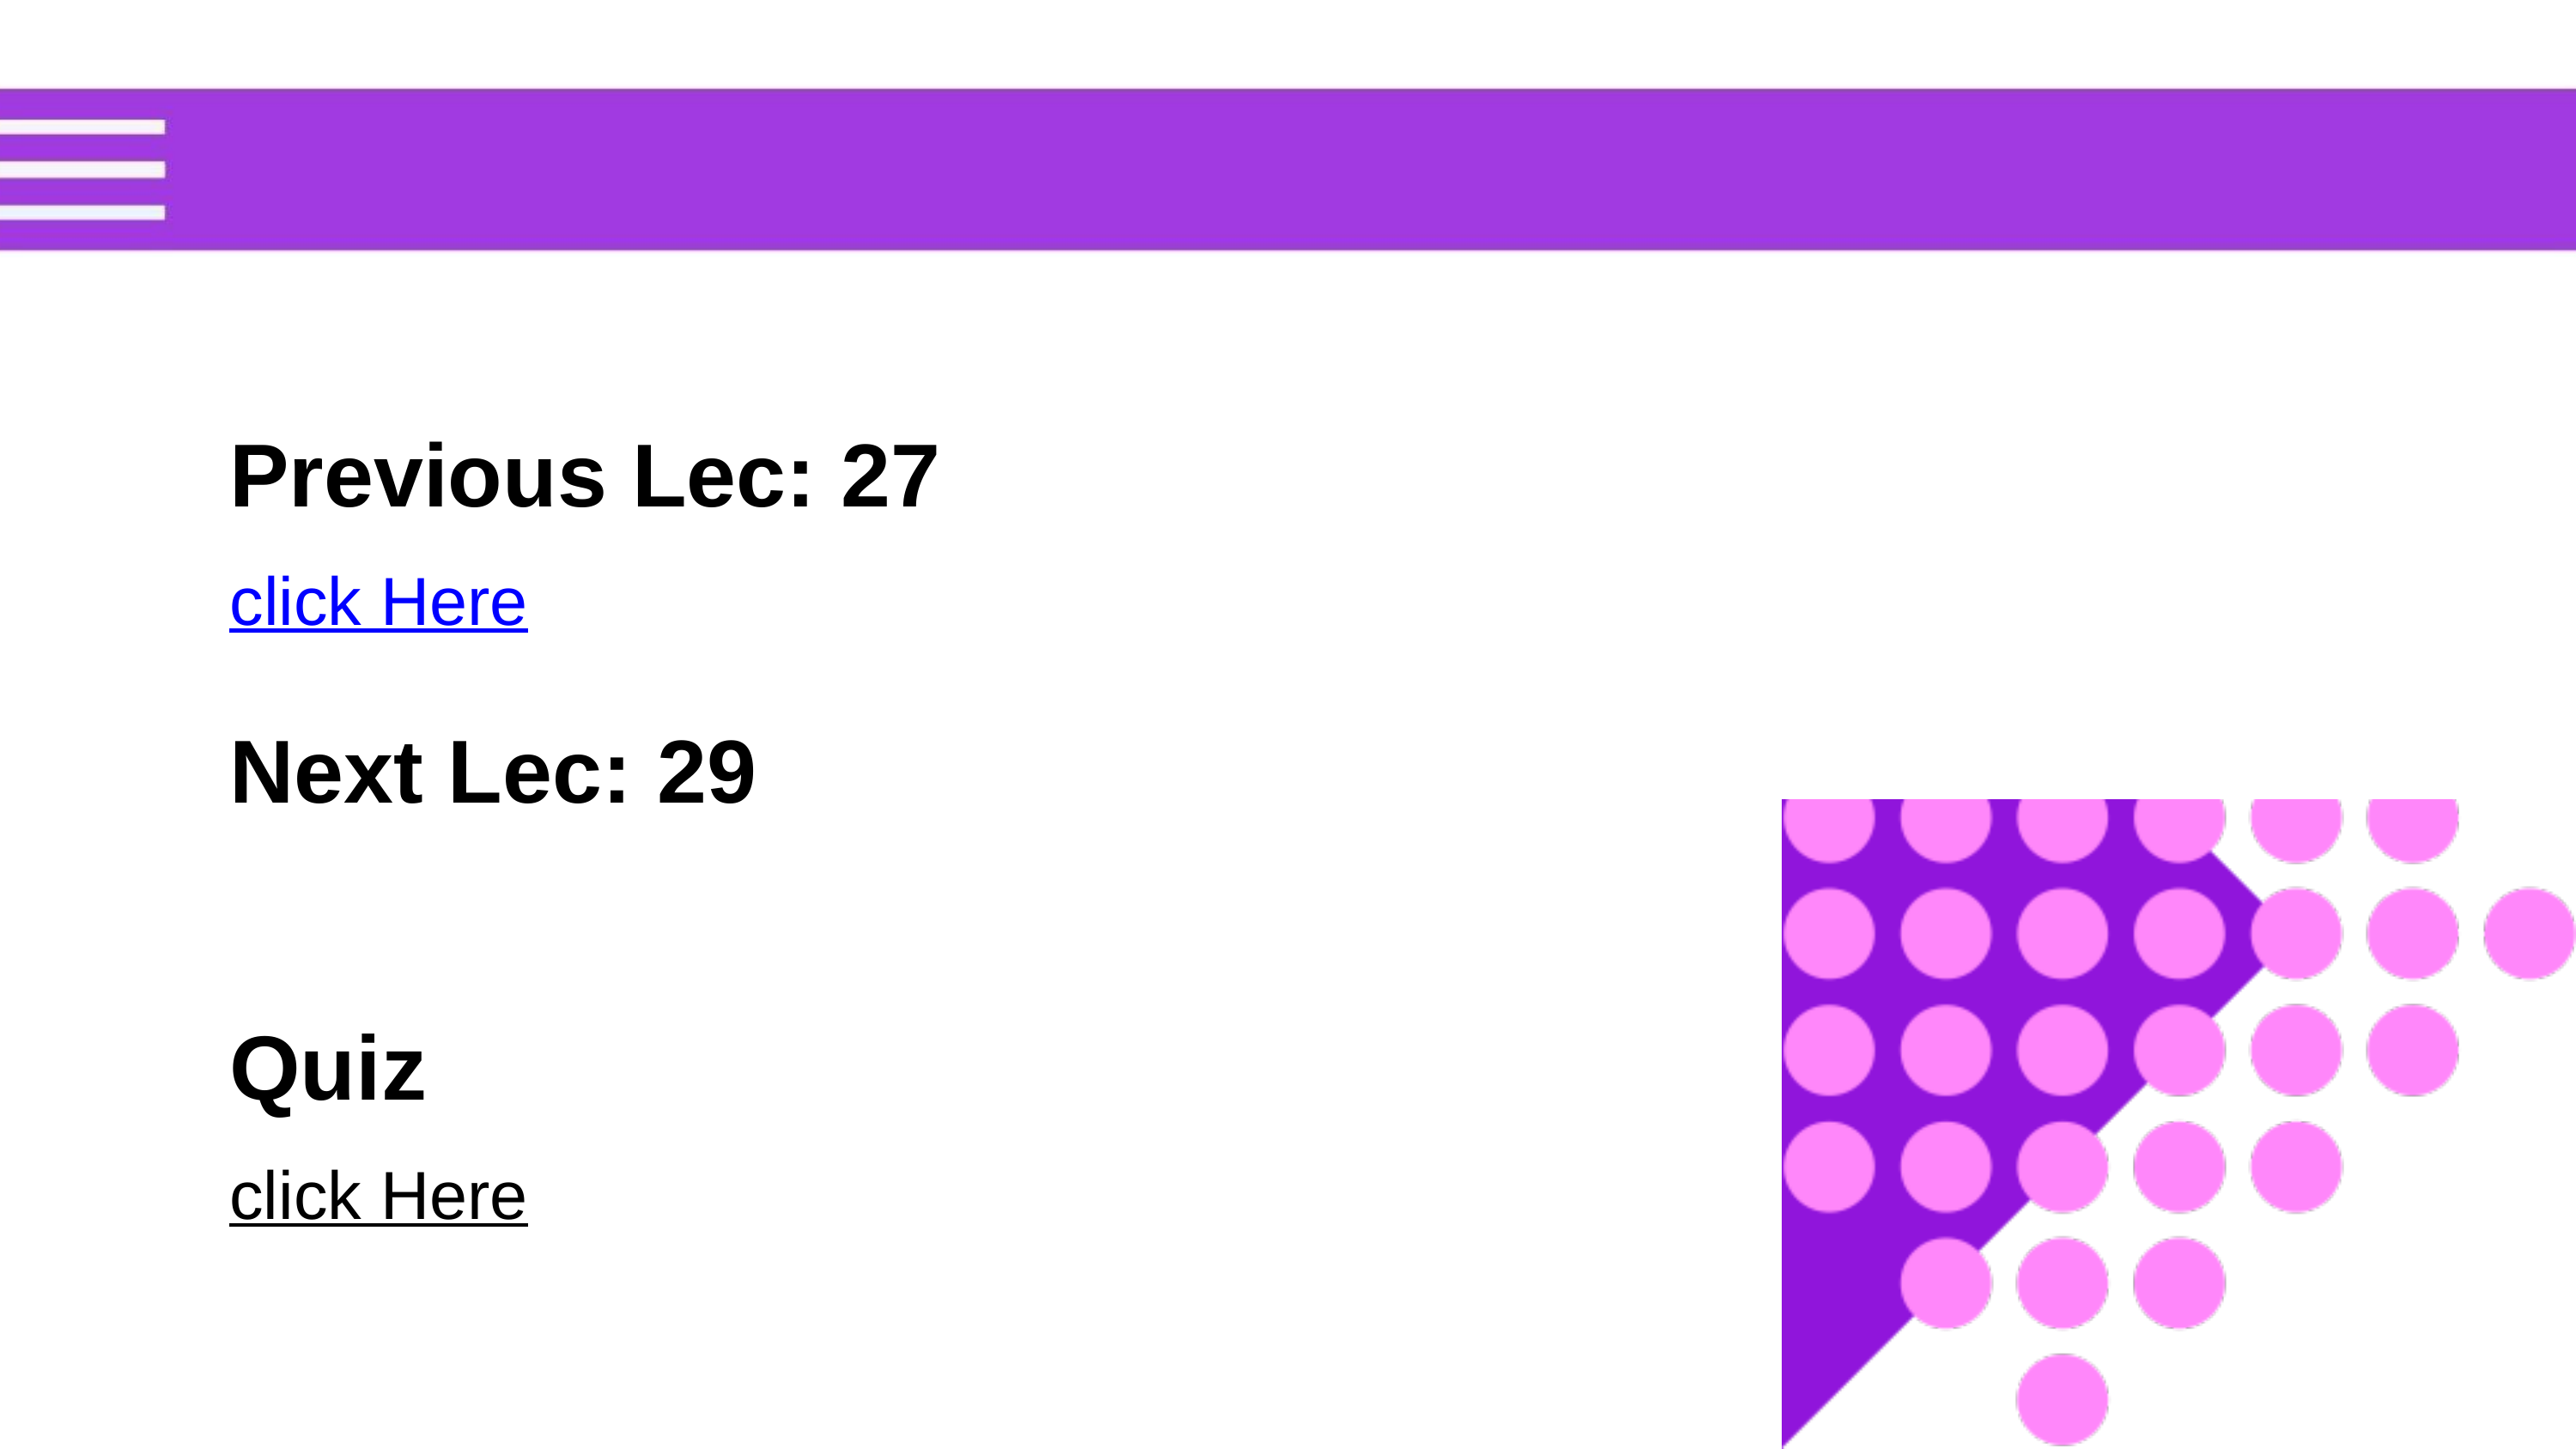

Previous Lec: 27
click Here

Next Lec: 29

Quiz
click Here